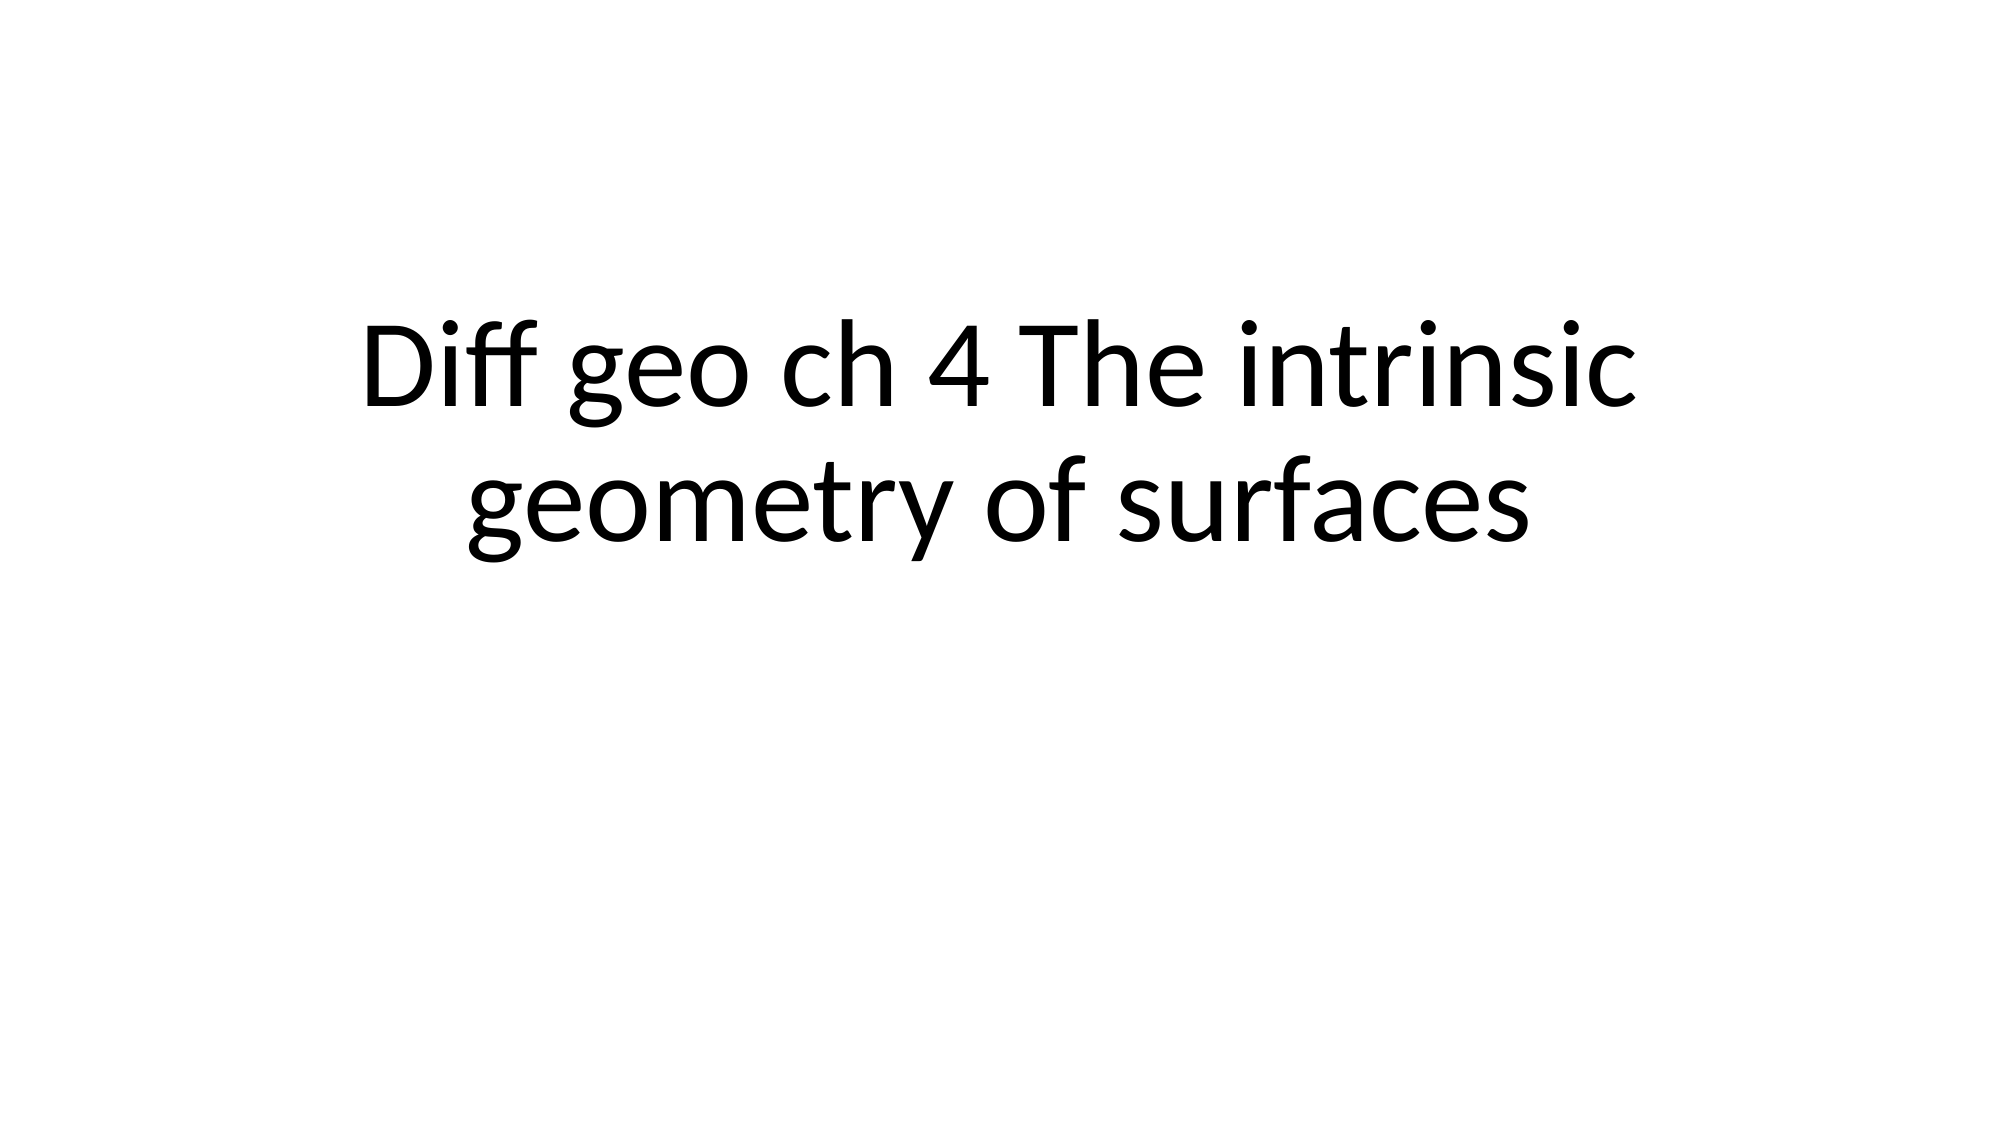

# Diff geo ch 4 The intrinsic geometry of surfaces